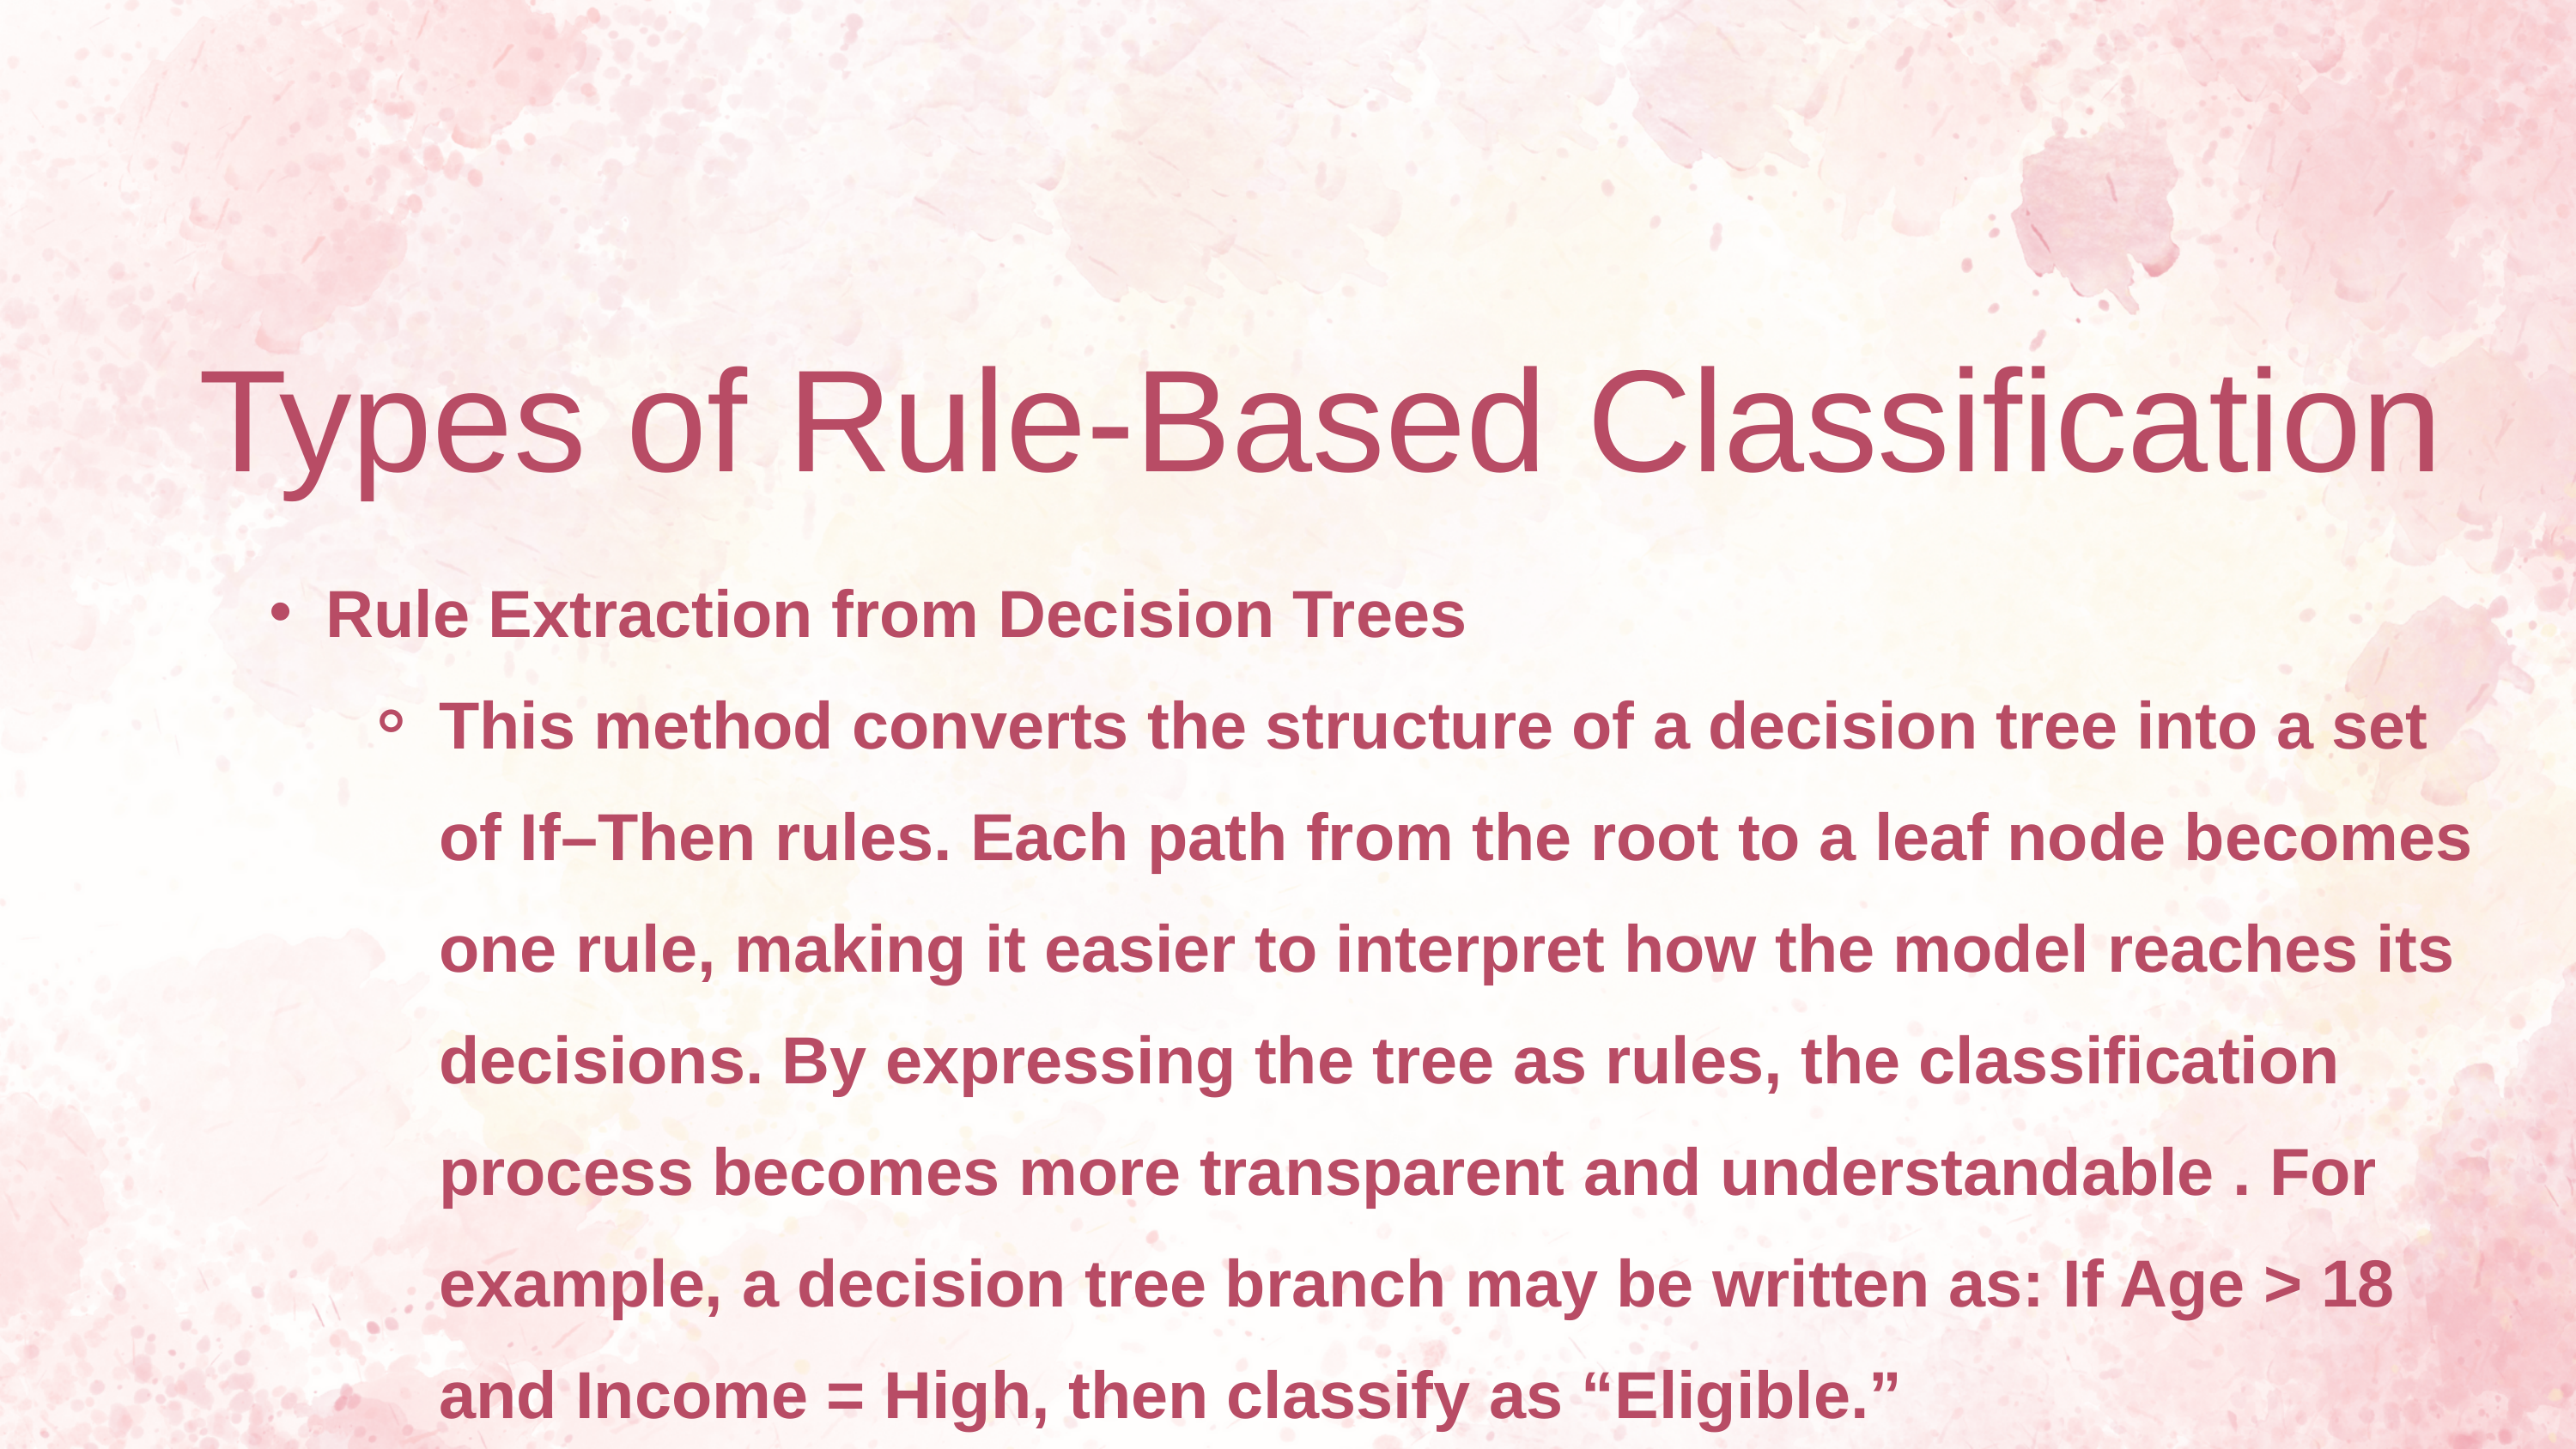

Types of Rule-Based Classification
Rule Extraction from Decision Trees
This method converts the structure of a decision tree into a set of If–Then rules. Each path from the root to a leaf node becomes one rule, making it easier to interpret how the model reaches its decisions. By expressing the tree as rules, the classification process becomes more transparent and understandable . For example, a decision tree branch may be written as: If Age > 18 and Income = High, then classify as “Eligible.”